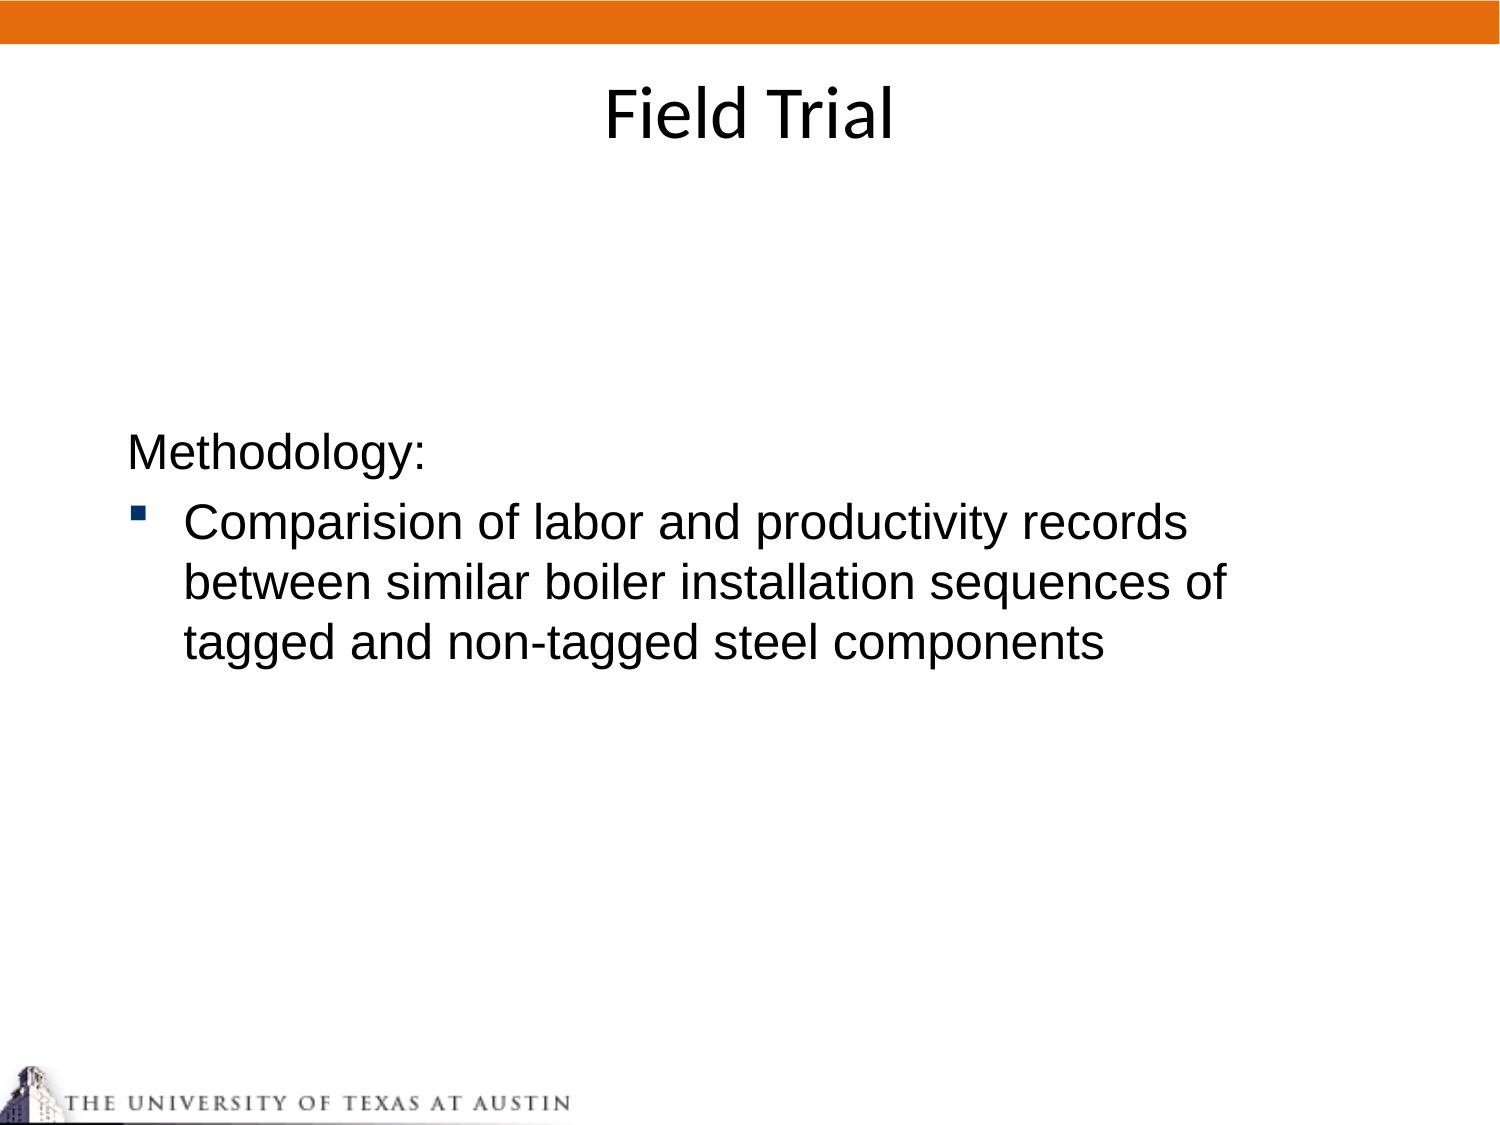

Field Trial
Methodology:
Comparision of labor and productivity records between similar boiler installation sequences of tagged and non-tagged steel components